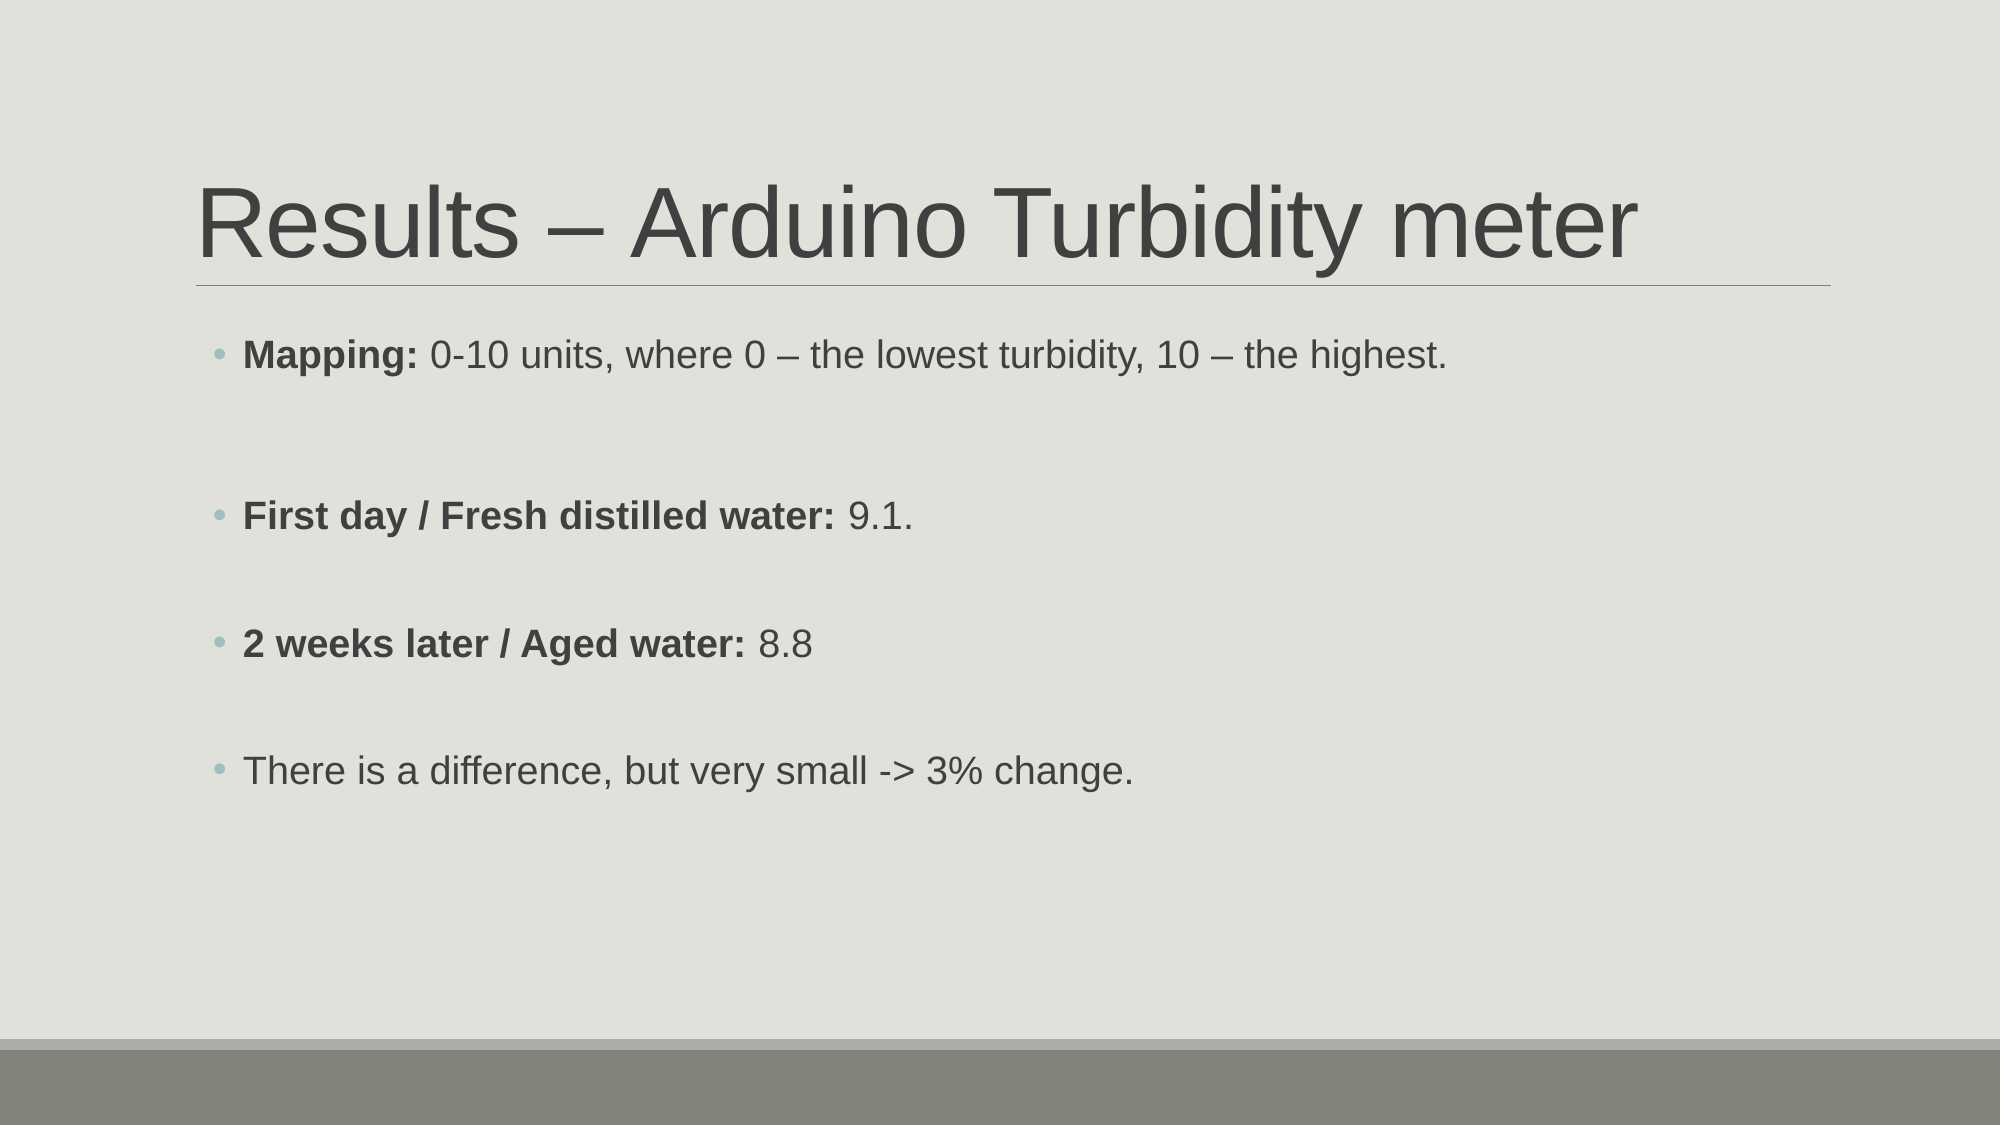

# Results – Arduino Turbidity meter

Mapping: 0-10 units, where 0 – the lowest turbidity, 10 – the highest.

First day / Fresh distilled water: 9.1.

2 weeks later / Aged water: 8.8

There is a difference, but very small -> 3% change.